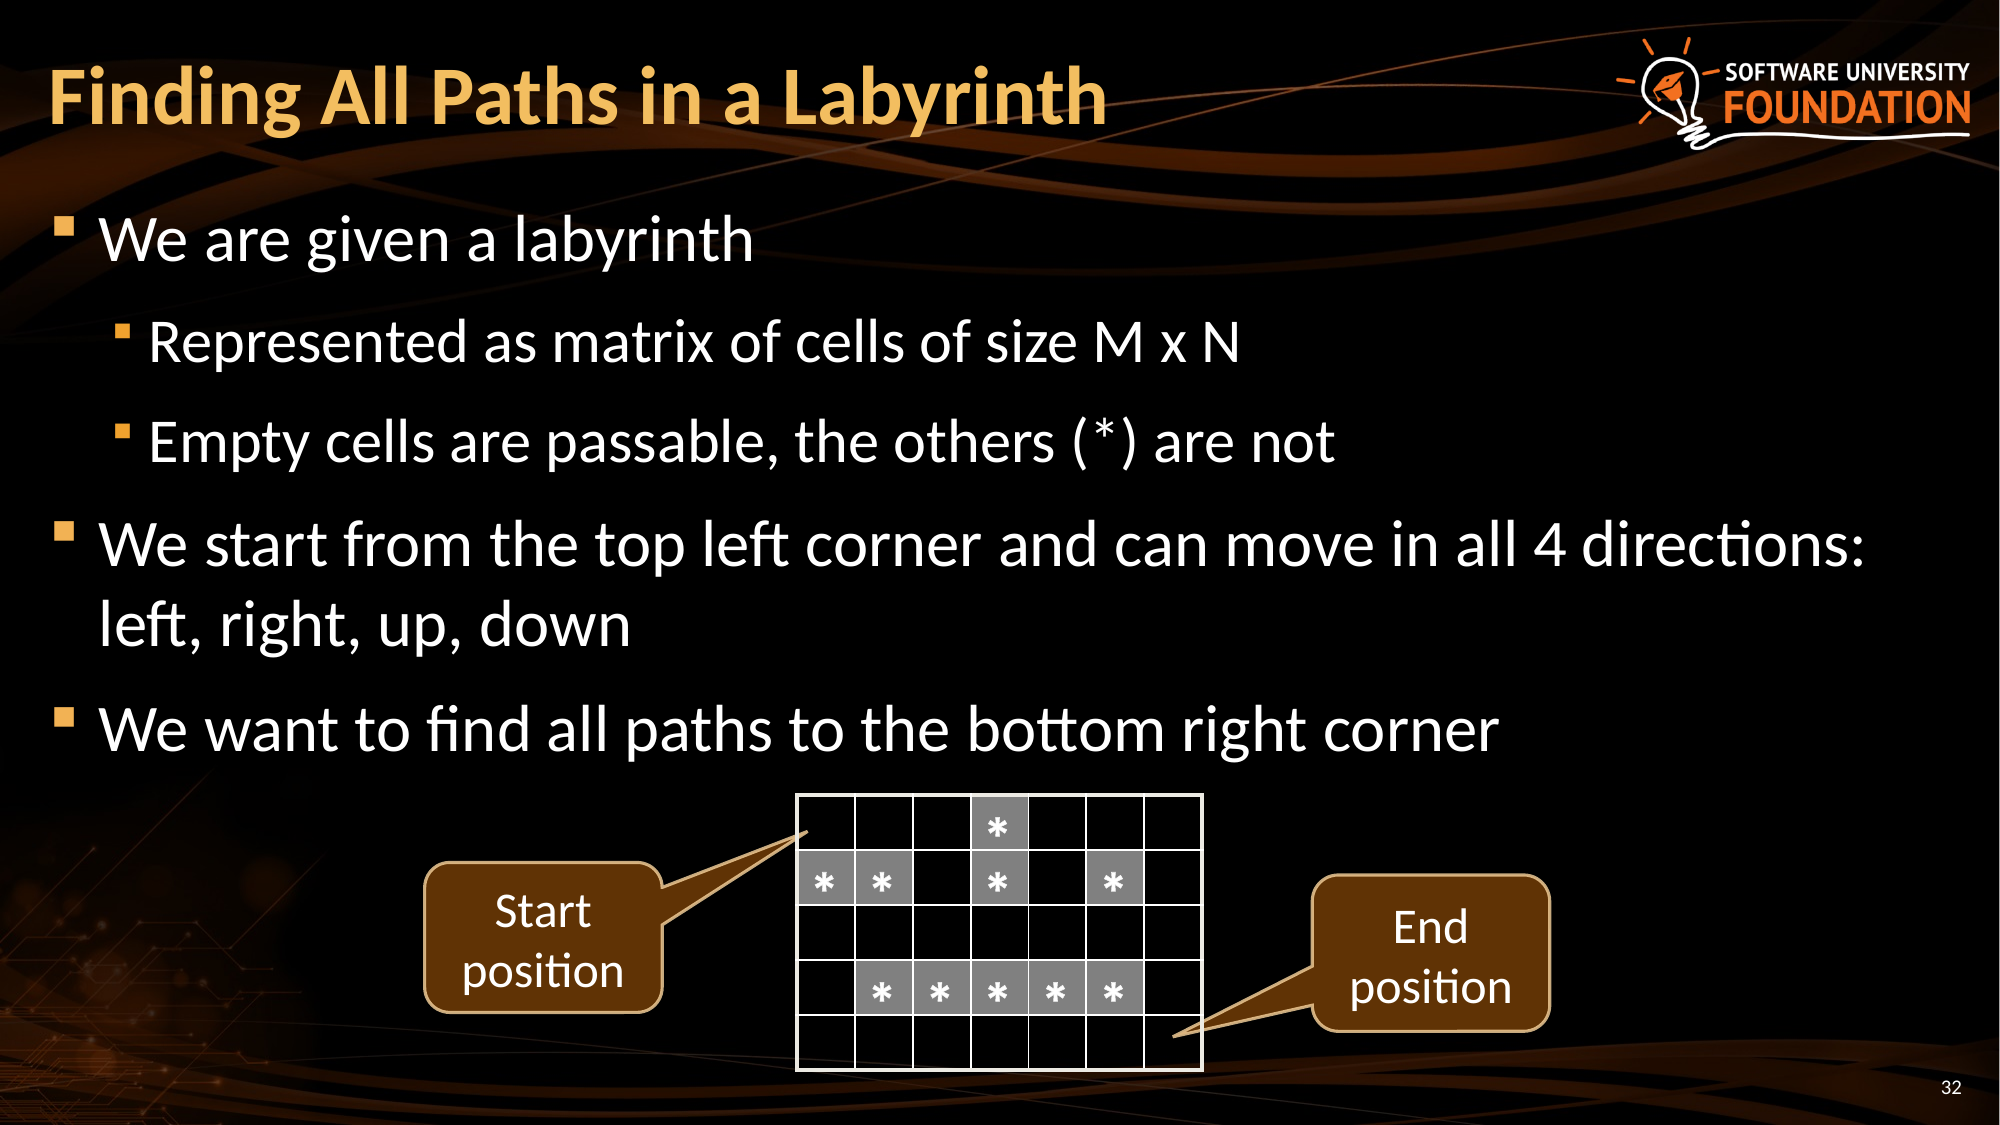

# Finding All Paths in a Labyrinth
We are given a labyrinth
Represented as matrix of cells of size M x N
Empty cells are passable, the others (*) are not
We start from the top left corner and can move in all 4 directions: left, right, up, down
We want to find all paths to the bottom right corner
|  |  |  | \* |  |  |  |
| --- | --- | --- | --- | --- | --- | --- |
| \* | \* |  | \* |  | \* |  |
|  |  |  |  |  |  |  |
|  | \* | \* | \* | \* | \* |  |
|  |  |  |  |  |  |  |
Start position
End position
32